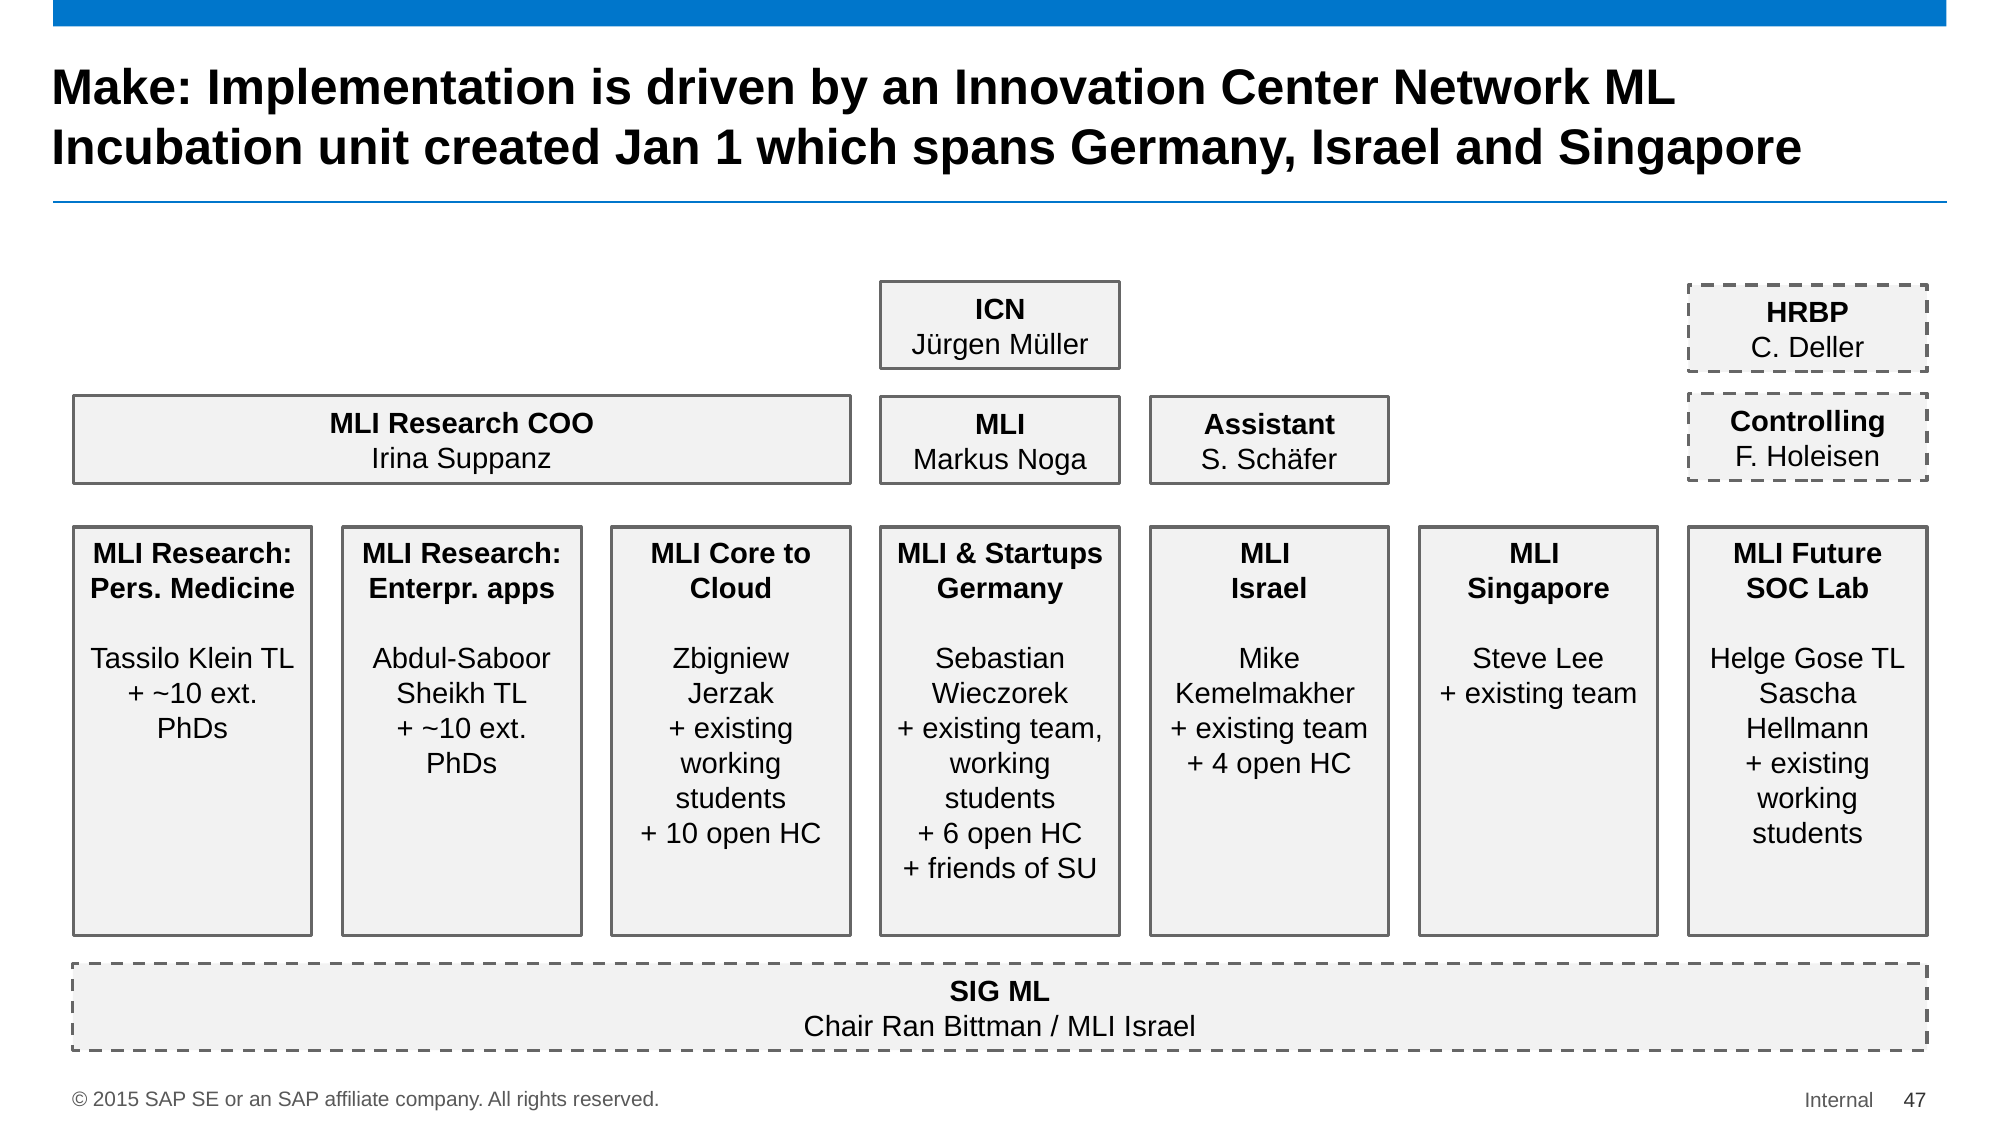

# Make: Implementation is driven by an Innovation Center Network ML Incubation unit created Jan 1 which spans Germany, Israel and Singapore
ICN
Jürgen Müller
HRBP
C. Deller
Controlling
F. Holeisen
MLI Research COO
Irina Suppanz
MLI
Markus Noga
Assistant
S. Schäfer
MLI Research: Pers. Medicine
Tassilo Klein TL
+ ~10 ext. PhDs
MLI Research: Enterpr. apps
Abdul-Saboor Sheikh TL
+ ~10 ext. PhDs
MLI Core to Cloud
Zbigniew Jerzak
+ existing working students
+ 10 open HC
MLI & Startups Germany
Sebastian Wieczorek
+ existing team, working students
+ 6 open HC
+ friends of SU
MLI
Israel
Mike Kemelmakher
+ existing team
+ 4 open HC
MLI
Singapore
Steve Lee
+ existing team
MLI Future SOC Lab
Helge Gose TL
Sascha Hellmann
+ existing working students
SIG ML
Chair Ran Bittman / MLI Israel
Internal
47